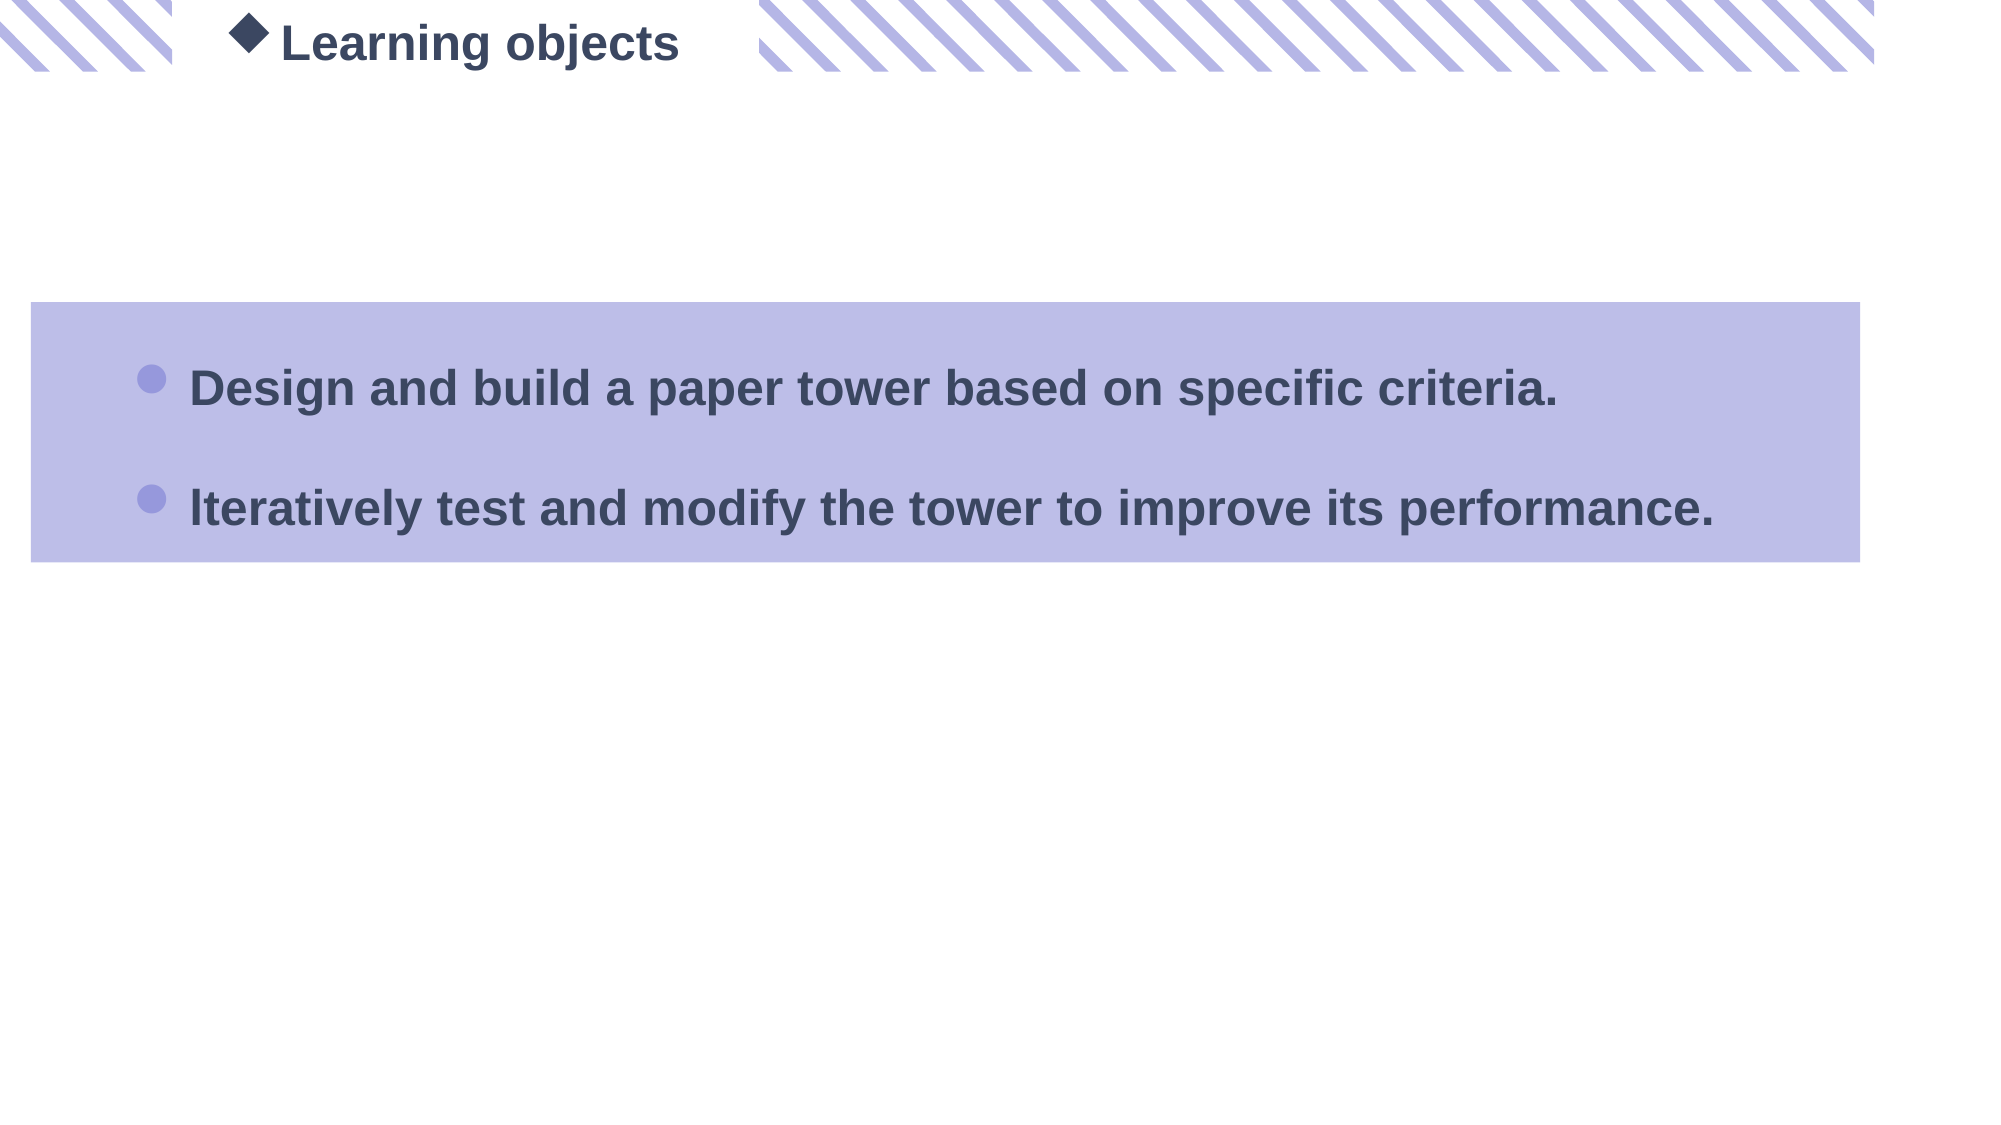

Learning objects
Design and build a paper tower based on specific criteria.
lteratively test and modify the tower to improve its performance.